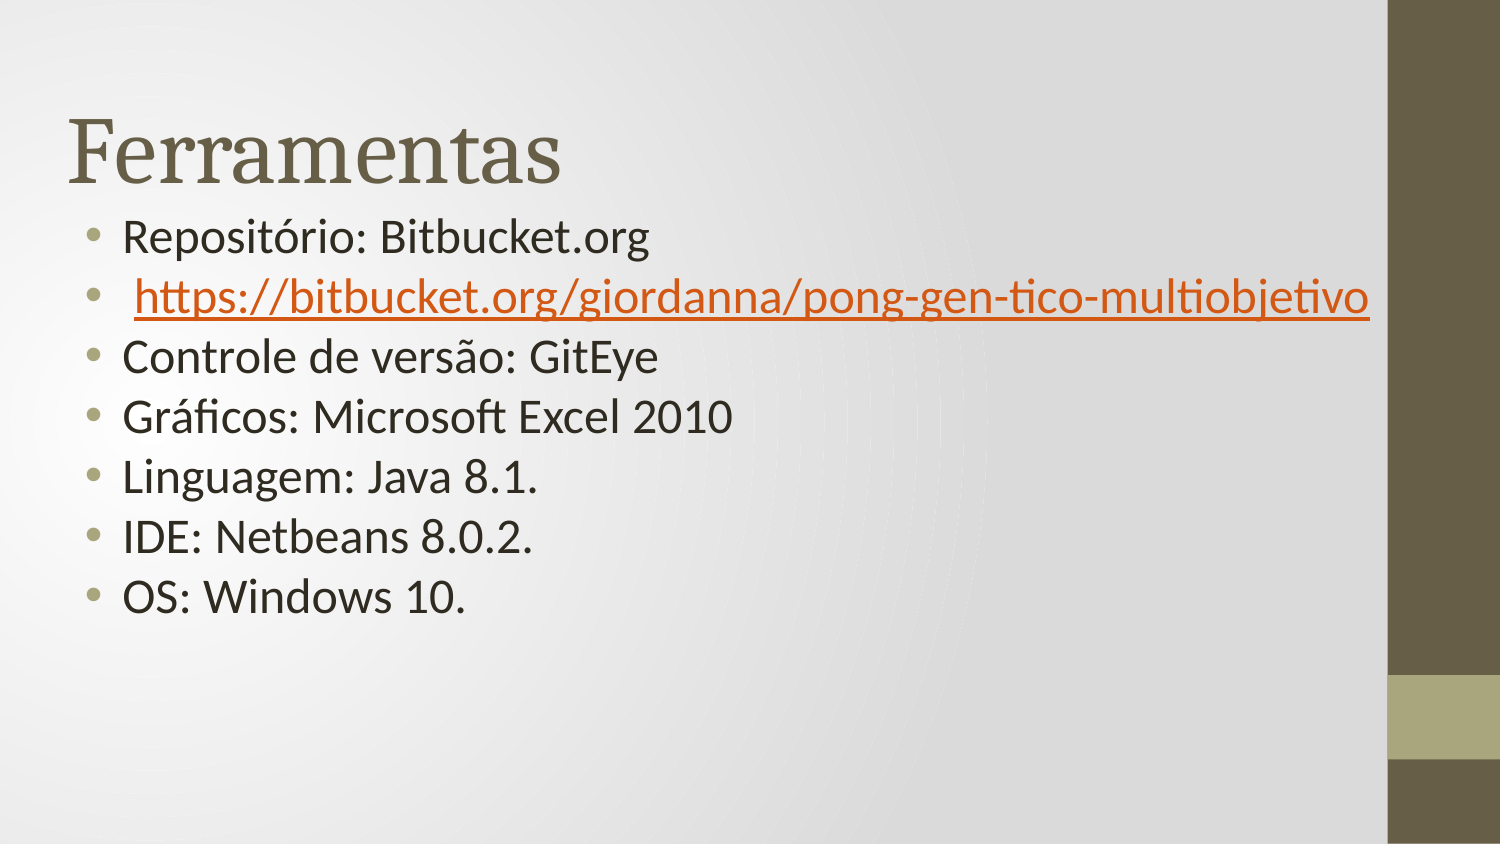

# Ferramentas
Repositório: Bitbucket.org
 https://bitbucket.org/giordanna/pong-gen-tico-multiobjetivo
Controle de versão: GitEye
Gráficos: Microsoft Excel 2010
Linguagem: Java 8.1.
IDE: Netbeans 8.0.2.
OS: Windows 10.